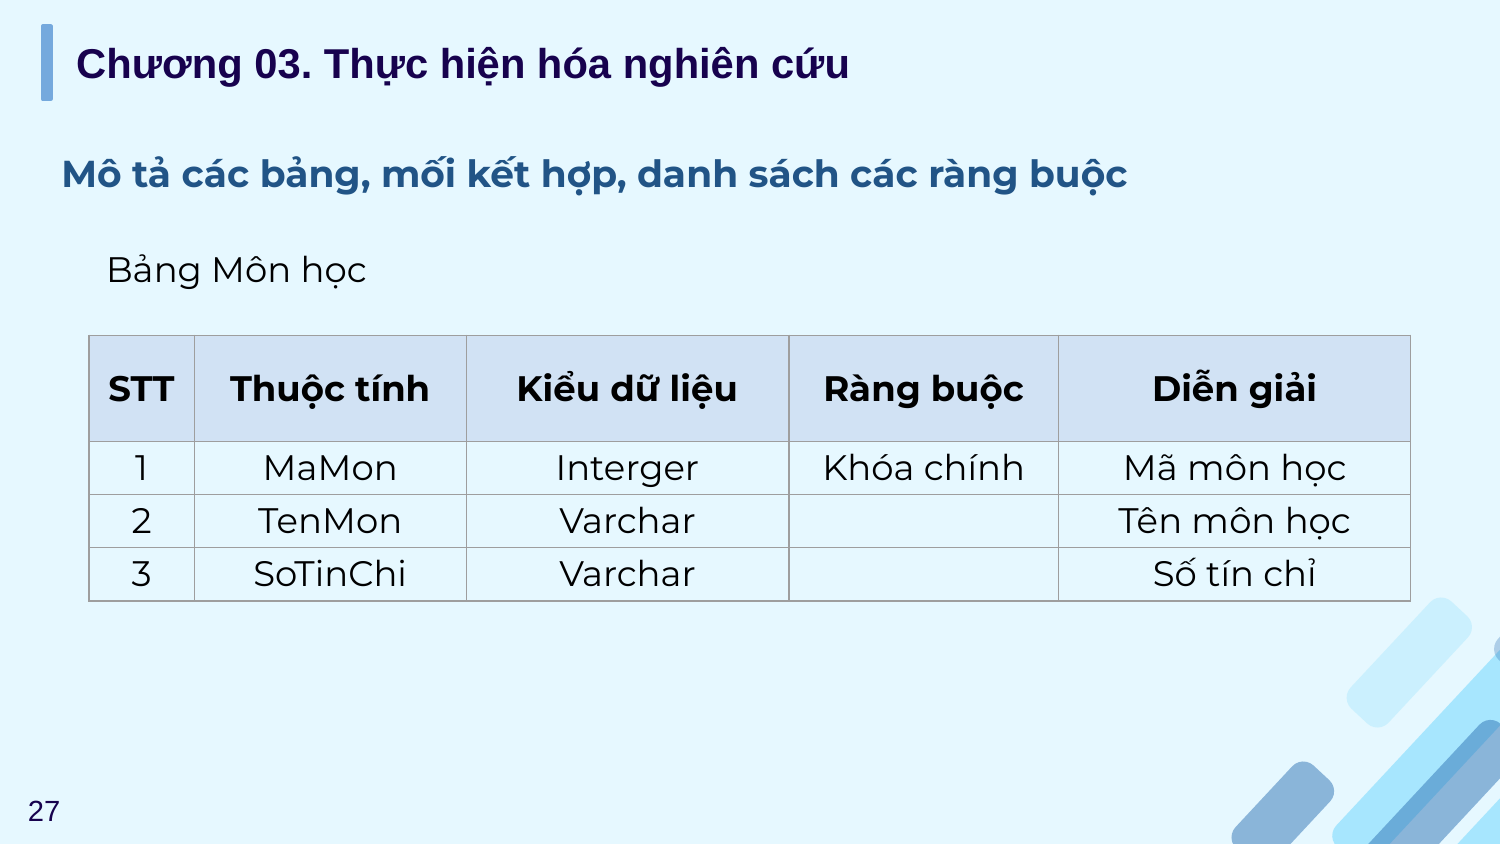

Chương 03. Thực hiện hóa nghiên cứu
Mô tả các bảng, mối kết hợp, danh sách các ràng buộc
Bảng Môn học
| STT | Thuộc tính | Kiểu dữ liệu | Ràng buộc | Diễn giải |
| --- | --- | --- | --- | --- |
| 1 | MaMon | Interger | Khóa chính | Mã môn học |
| 2 | TenMon | Varchar |  | Tên môn học |
| 3 | SoTinChi | Varchar |  | Số tín chỉ |
27